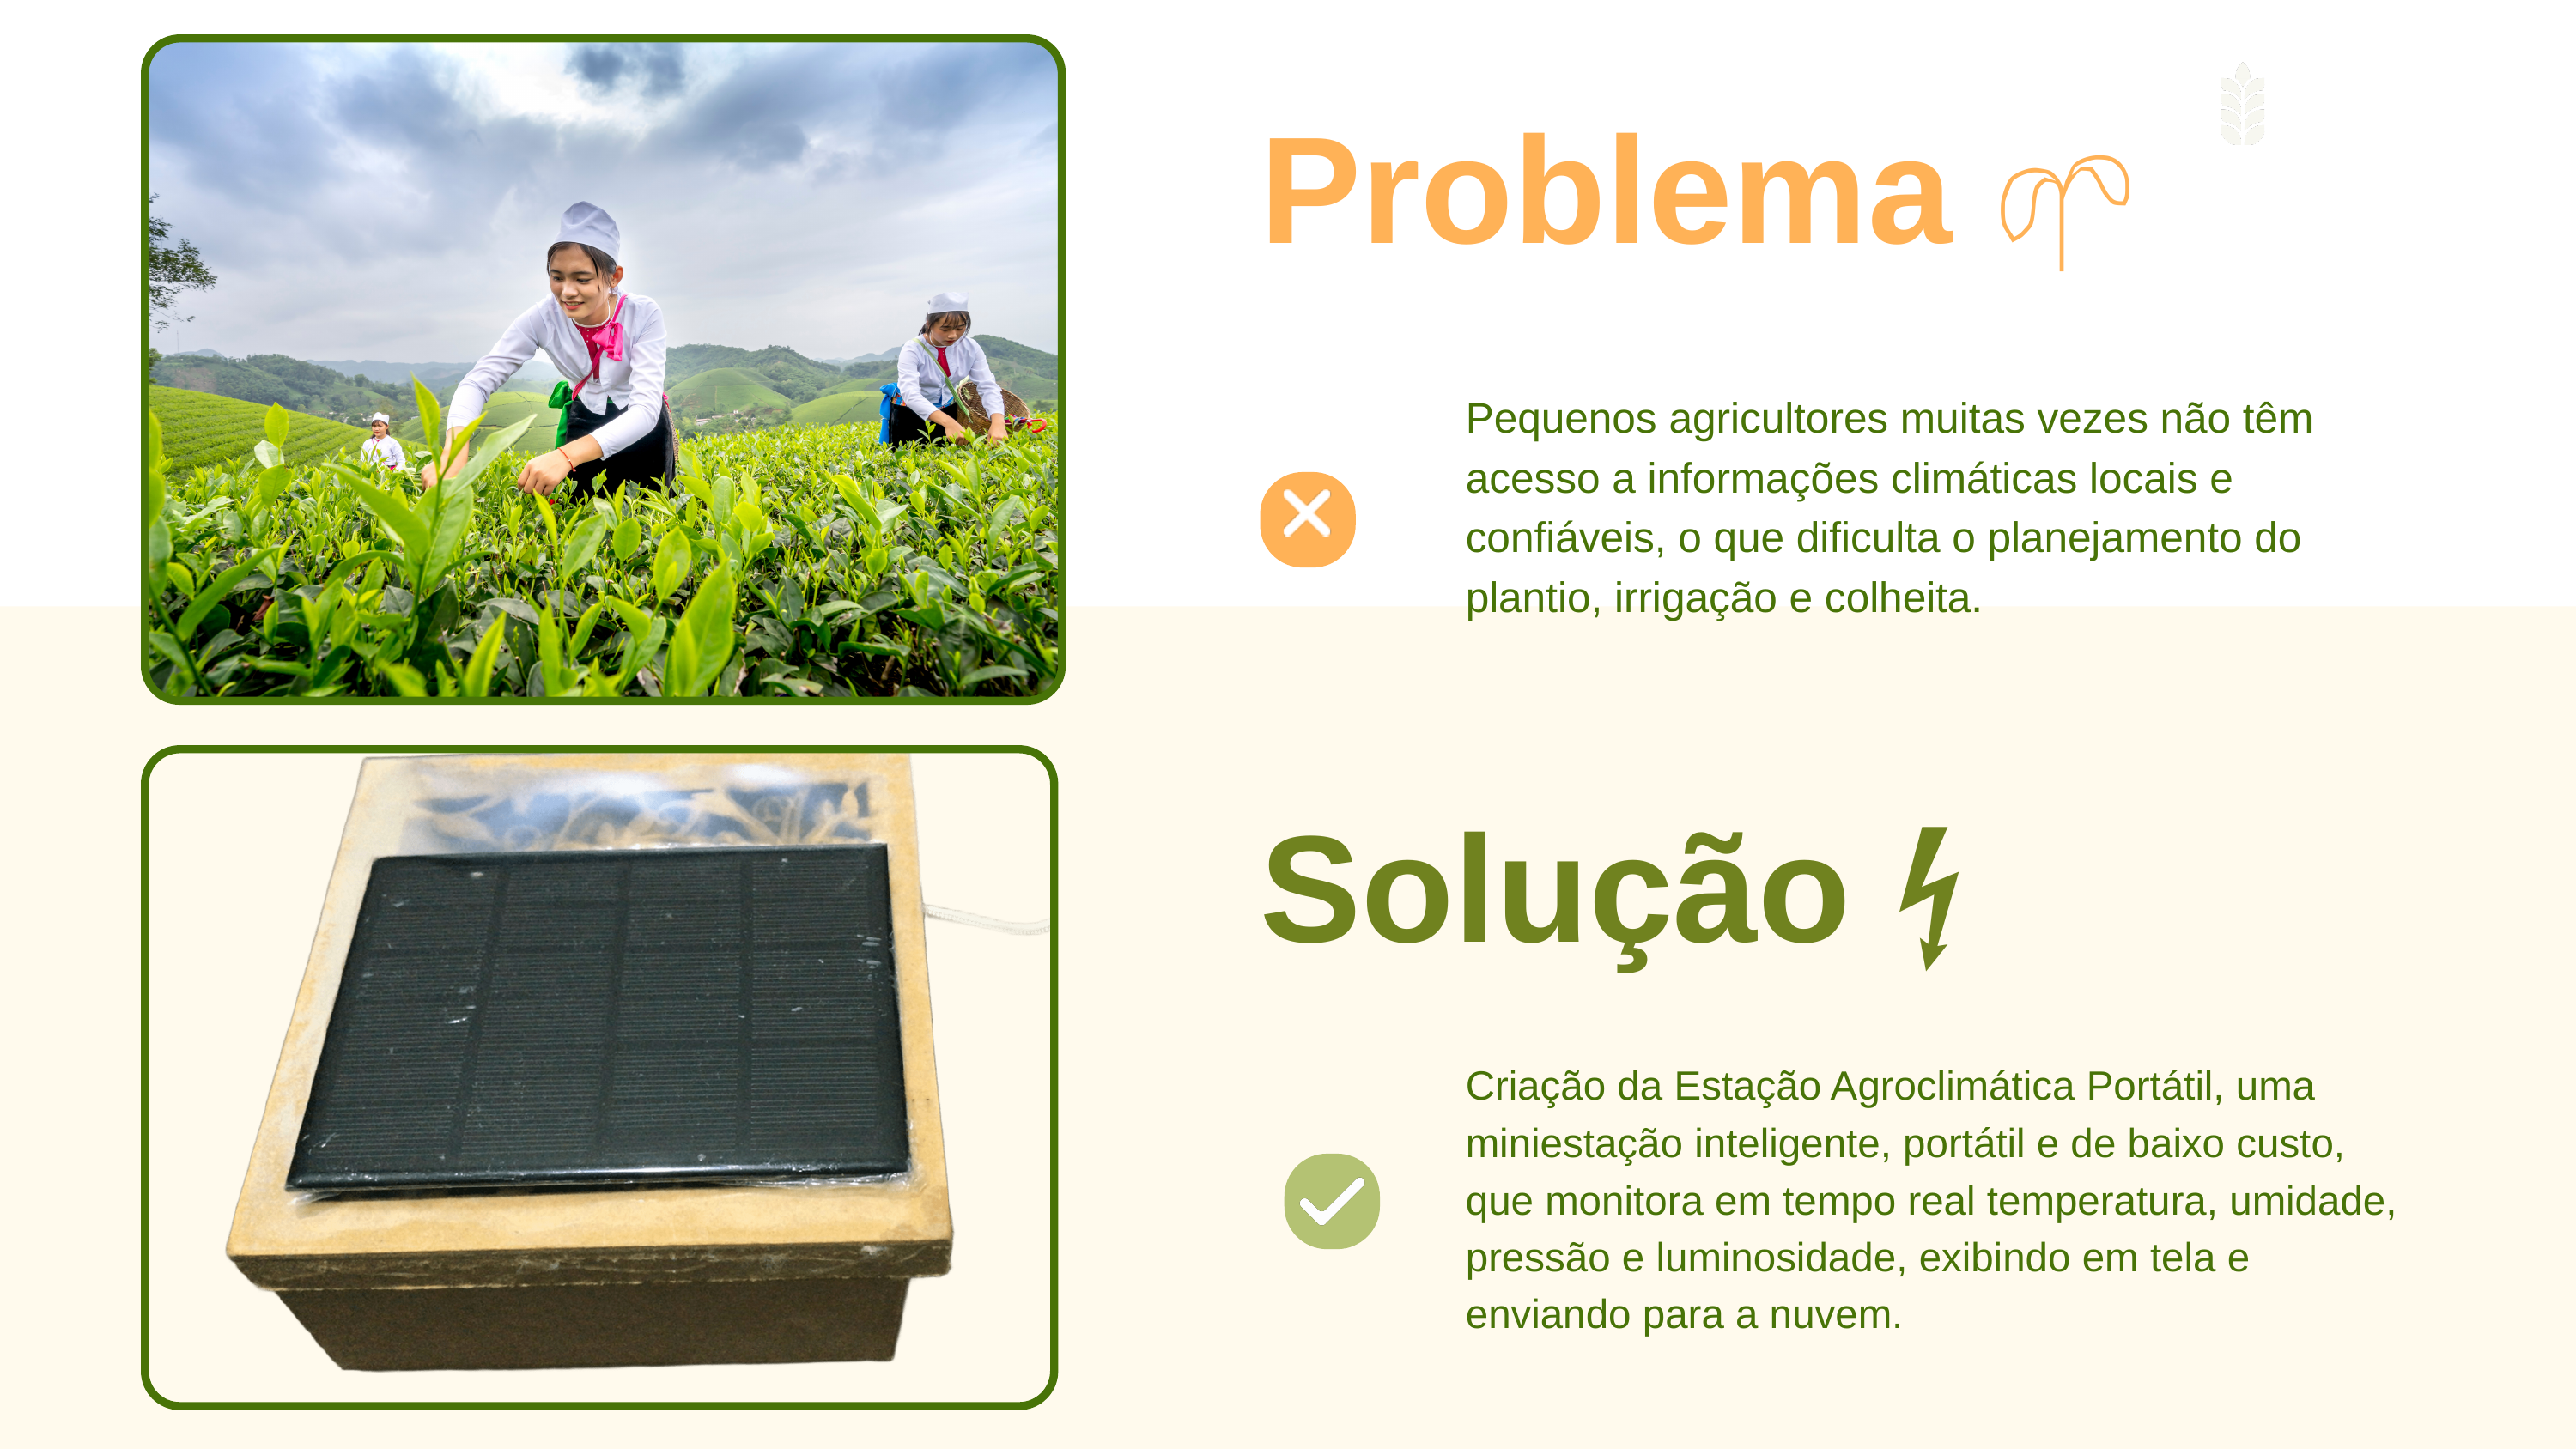

Problema 🌱
Pequenos agricultores muitas vezes não têm acesso a informações climáticas locais e confiáveis, o que dificulta o planejamento do plantio, irrigação e colheita.

Solução ⚡
Criação da Estação Agroclimática Portátil, uma miniestação inteligente, portátil e de baixo custo, que monitora em tempo real temperatura, umidade, pressão e luminosidade, exibindo em tela e enviando para a nuvem.